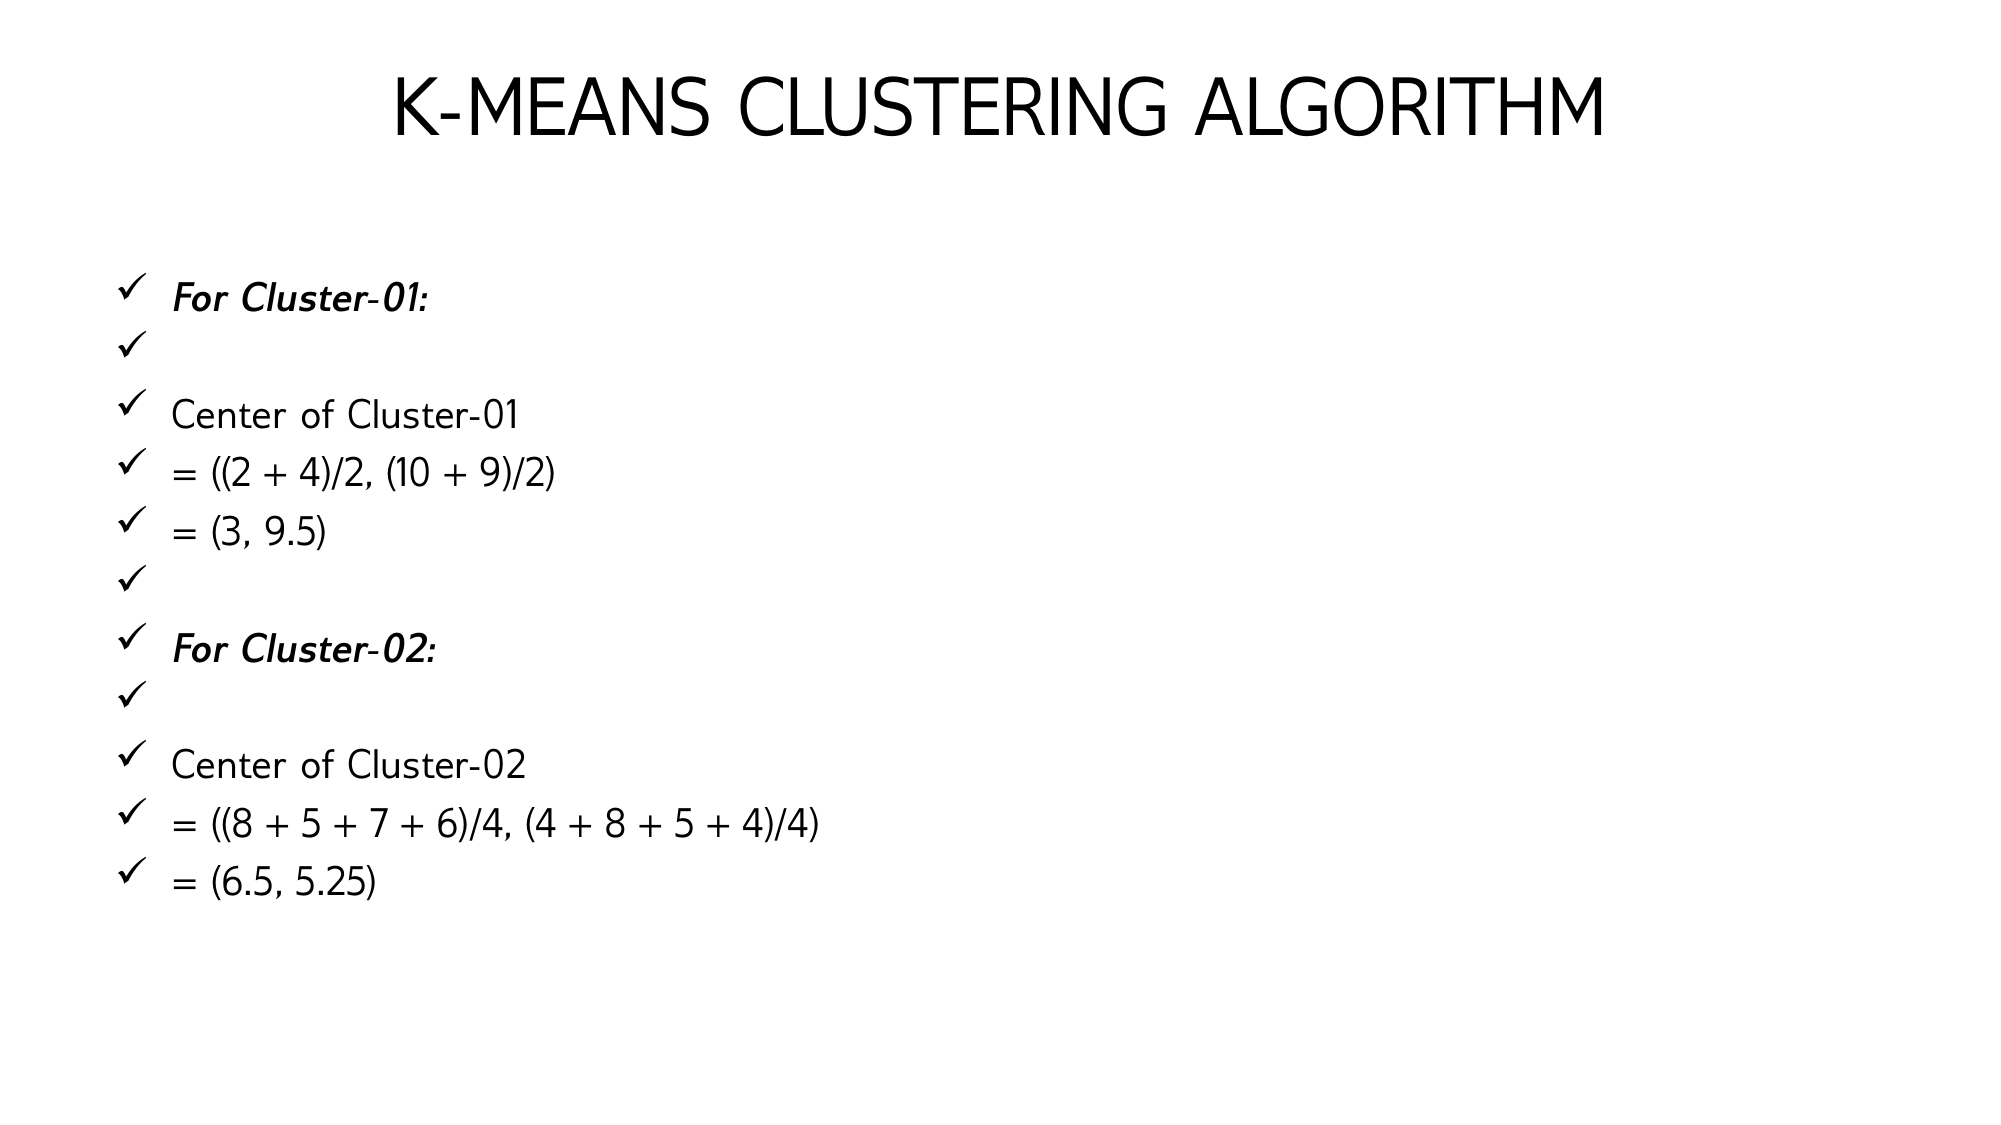

# K-MEANS CLUSTERING ALGORITHM
For Cluster-01:

Center of Cluster-01
= ((2 + 4)/2, (10 + 9)/2)
= (3, 9.5)

For Cluster-02:

Center of Cluster-02
= ((8 + 5 + 7 + 6)/4, (4 + 8 + 5 + 4)/4)
= (6.5, 5.25)